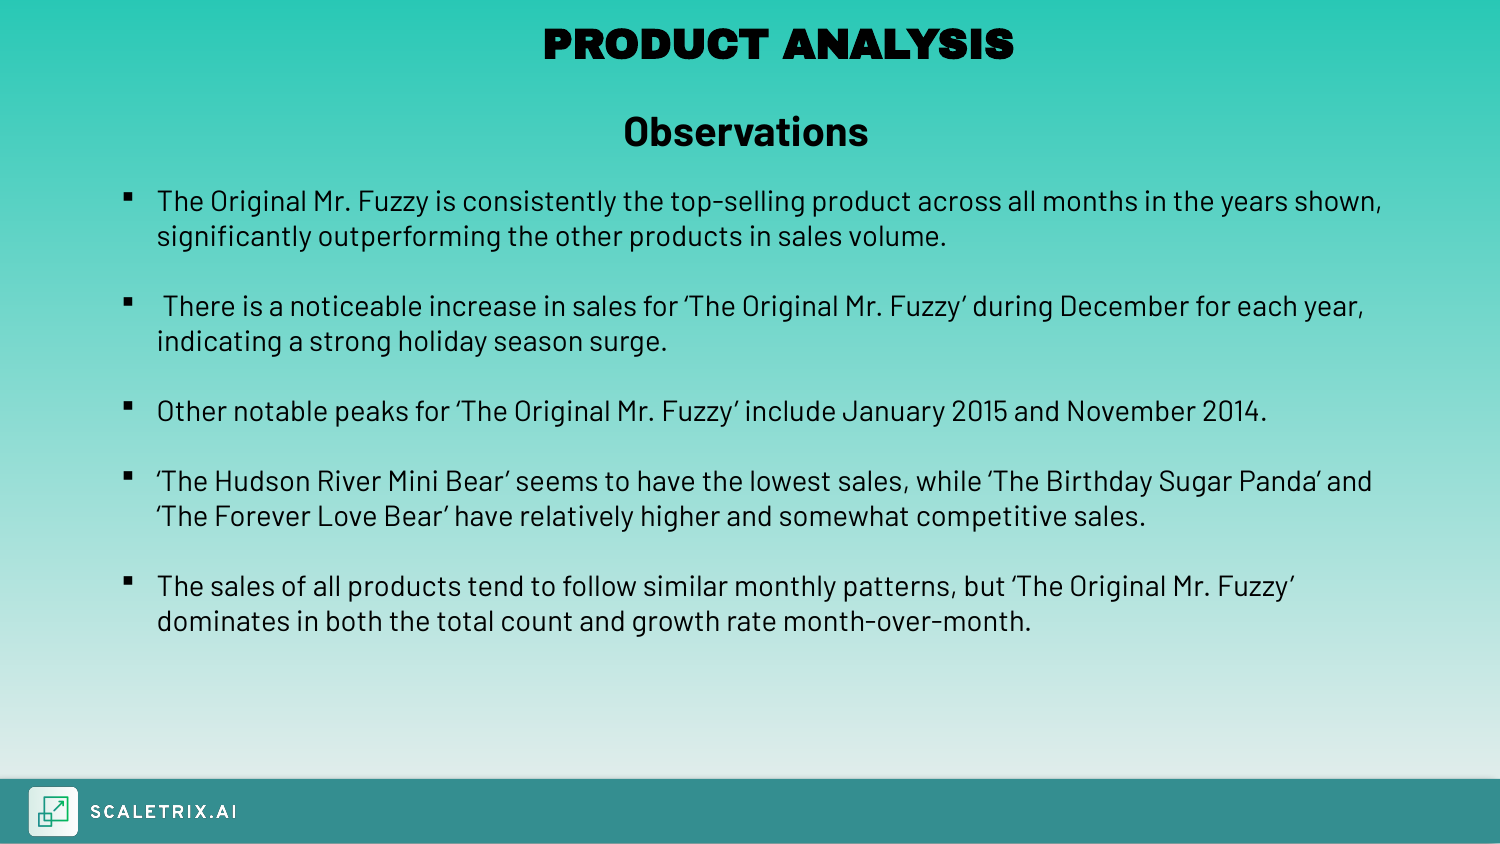

PRODUCT ANALYSIS
Observations
The Original Mr. Fuzzy is consistently the top-selling product across all months in the years shown, significantly outperforming the other products in sales volume.

 There is a noticeable increase in sales for ‘The Original Mr. Fuzzy’ during December for each year, indicating a strong holiday season surge.

Other notable peaks for ‘The Original Mr. Fuzzy’ include January 2015 and November 2014.

‘The Hudson River Mini Bear’ seems to have the lowest sales, while ‘The Birthday Sugar Panda’ and ‘The Forever Love Bear’ have relatively higher and somewhat competitive sales.

The sales of all products tend to follow similar monthly patterns, but ‘The Original Mr. Fuzzy’ dominates in both the total count and growth rate month-over-month.